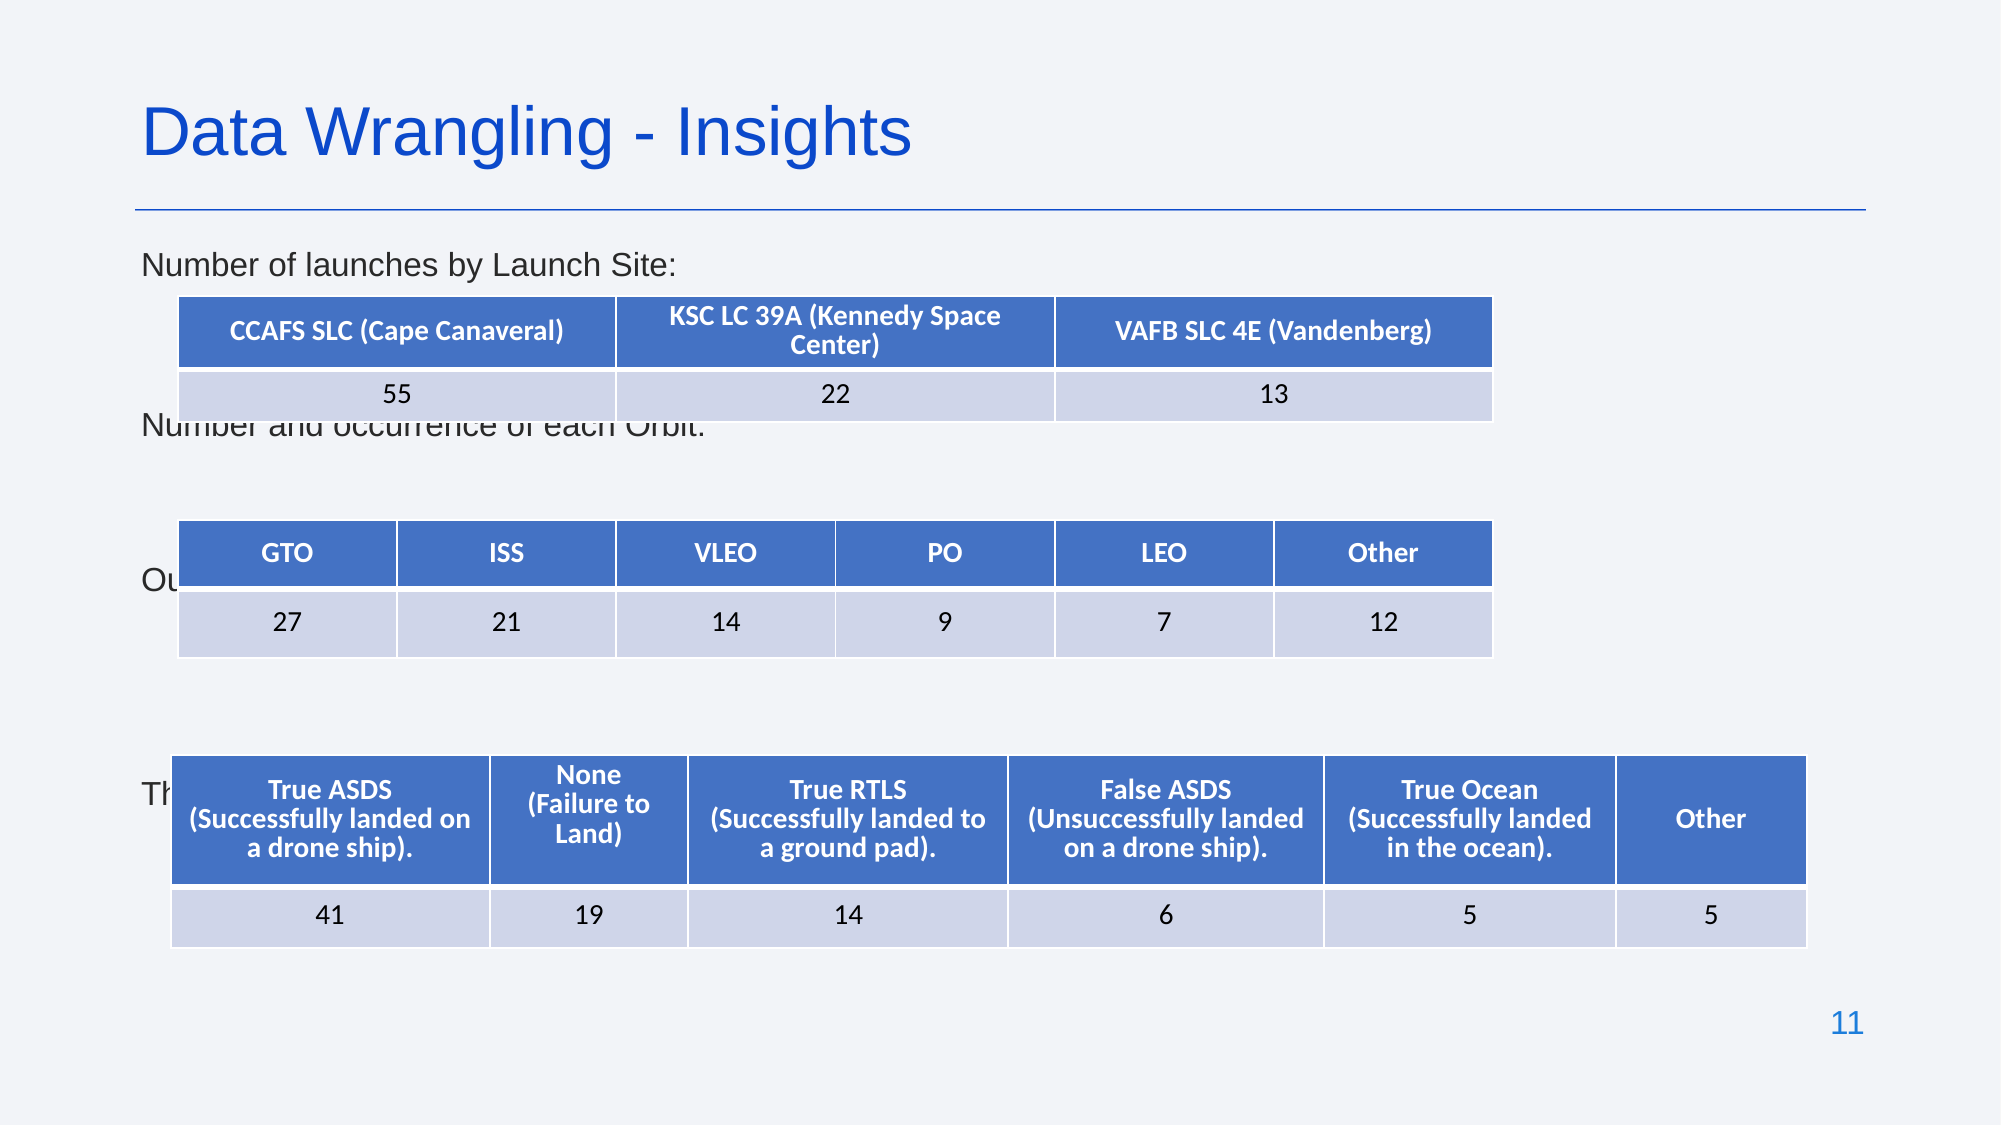

Data Wrangling - Insights
Number of launches by Launch Site:

Number and occurrence of each Orbit:

Outcome to determine the number of landing outcomes:

The new column Class used column Outcome as a base to determine success or failure.

| CCAFS SLC (Cape Canaveral) | KSC LC 39A (Kennedy Space Center) | VAFB SLC 4E (Vandenberg) |
| --- | --- | --- |
| 55 | 22 | 13 |
| GTO | ISS | VLEO | PO | LEO | Other |
| --- | --- | --- | --- | --- | --- |
| 27 | 21 | 14 | 9 | 7 | 12 |
| True ASDS (Successfully landed on a drone ship). | None (Failure to Land) | True RTLS (Successfully landed to a ground pad). | False ASDS (Unsuccessfully landed on a drone ship). | True Ocean (Successfully landed in the ocean). | Other |
| --- | --- | --- | --- | --- | --- |
| 41 | 19 | 14 | 6 | 5 | 5 |
11